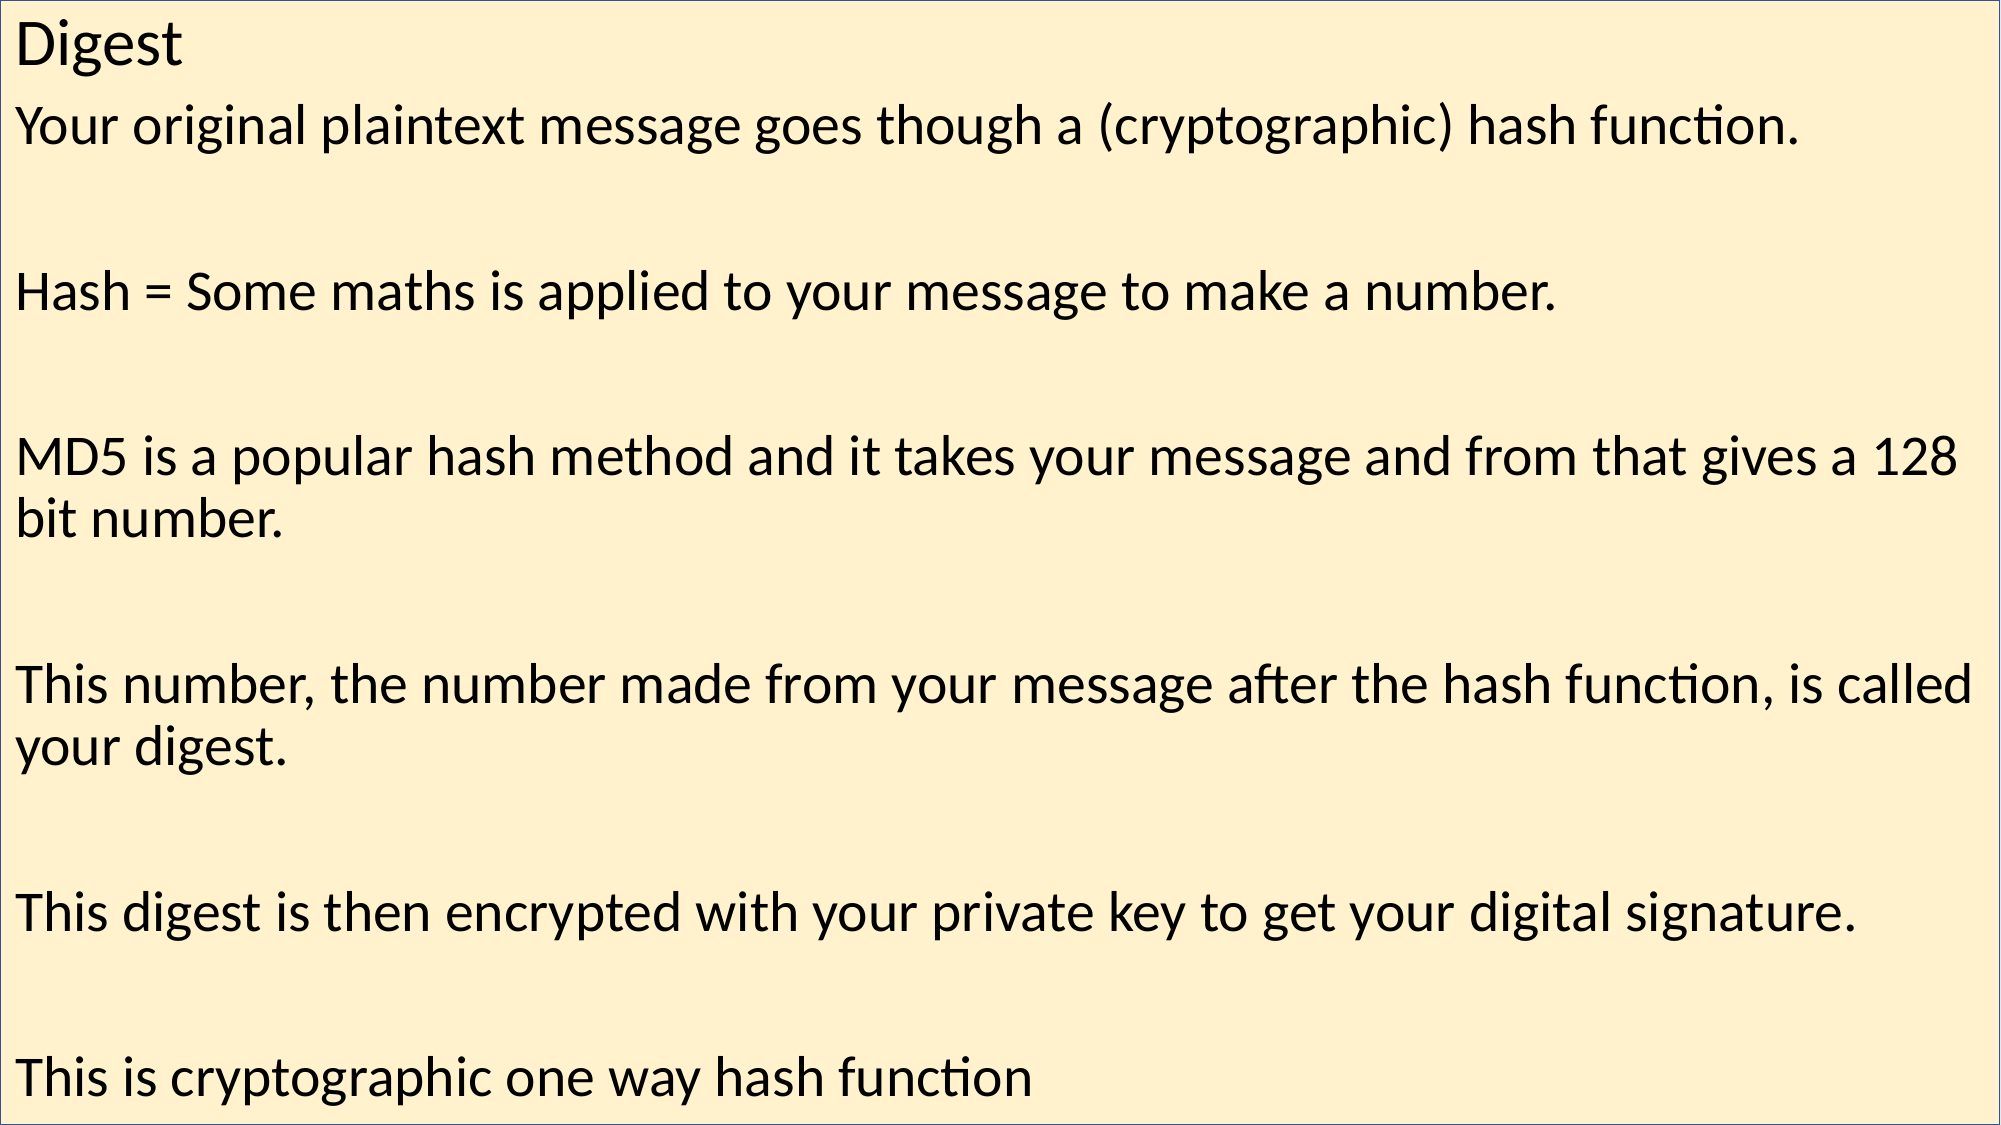

# Digest
Your original plaintext message goes though a (cryptographic) hash function.

Hash = Some maths is applied to your message to make a number.

MD5 is a popular hash method and it takes your message and from that gives a 128 bit number.

This number, the number made from your message after the hash function, is called your digest.

This digest is then encrypted with your private key to get your digital signature.

This is cryptographic one way hash function